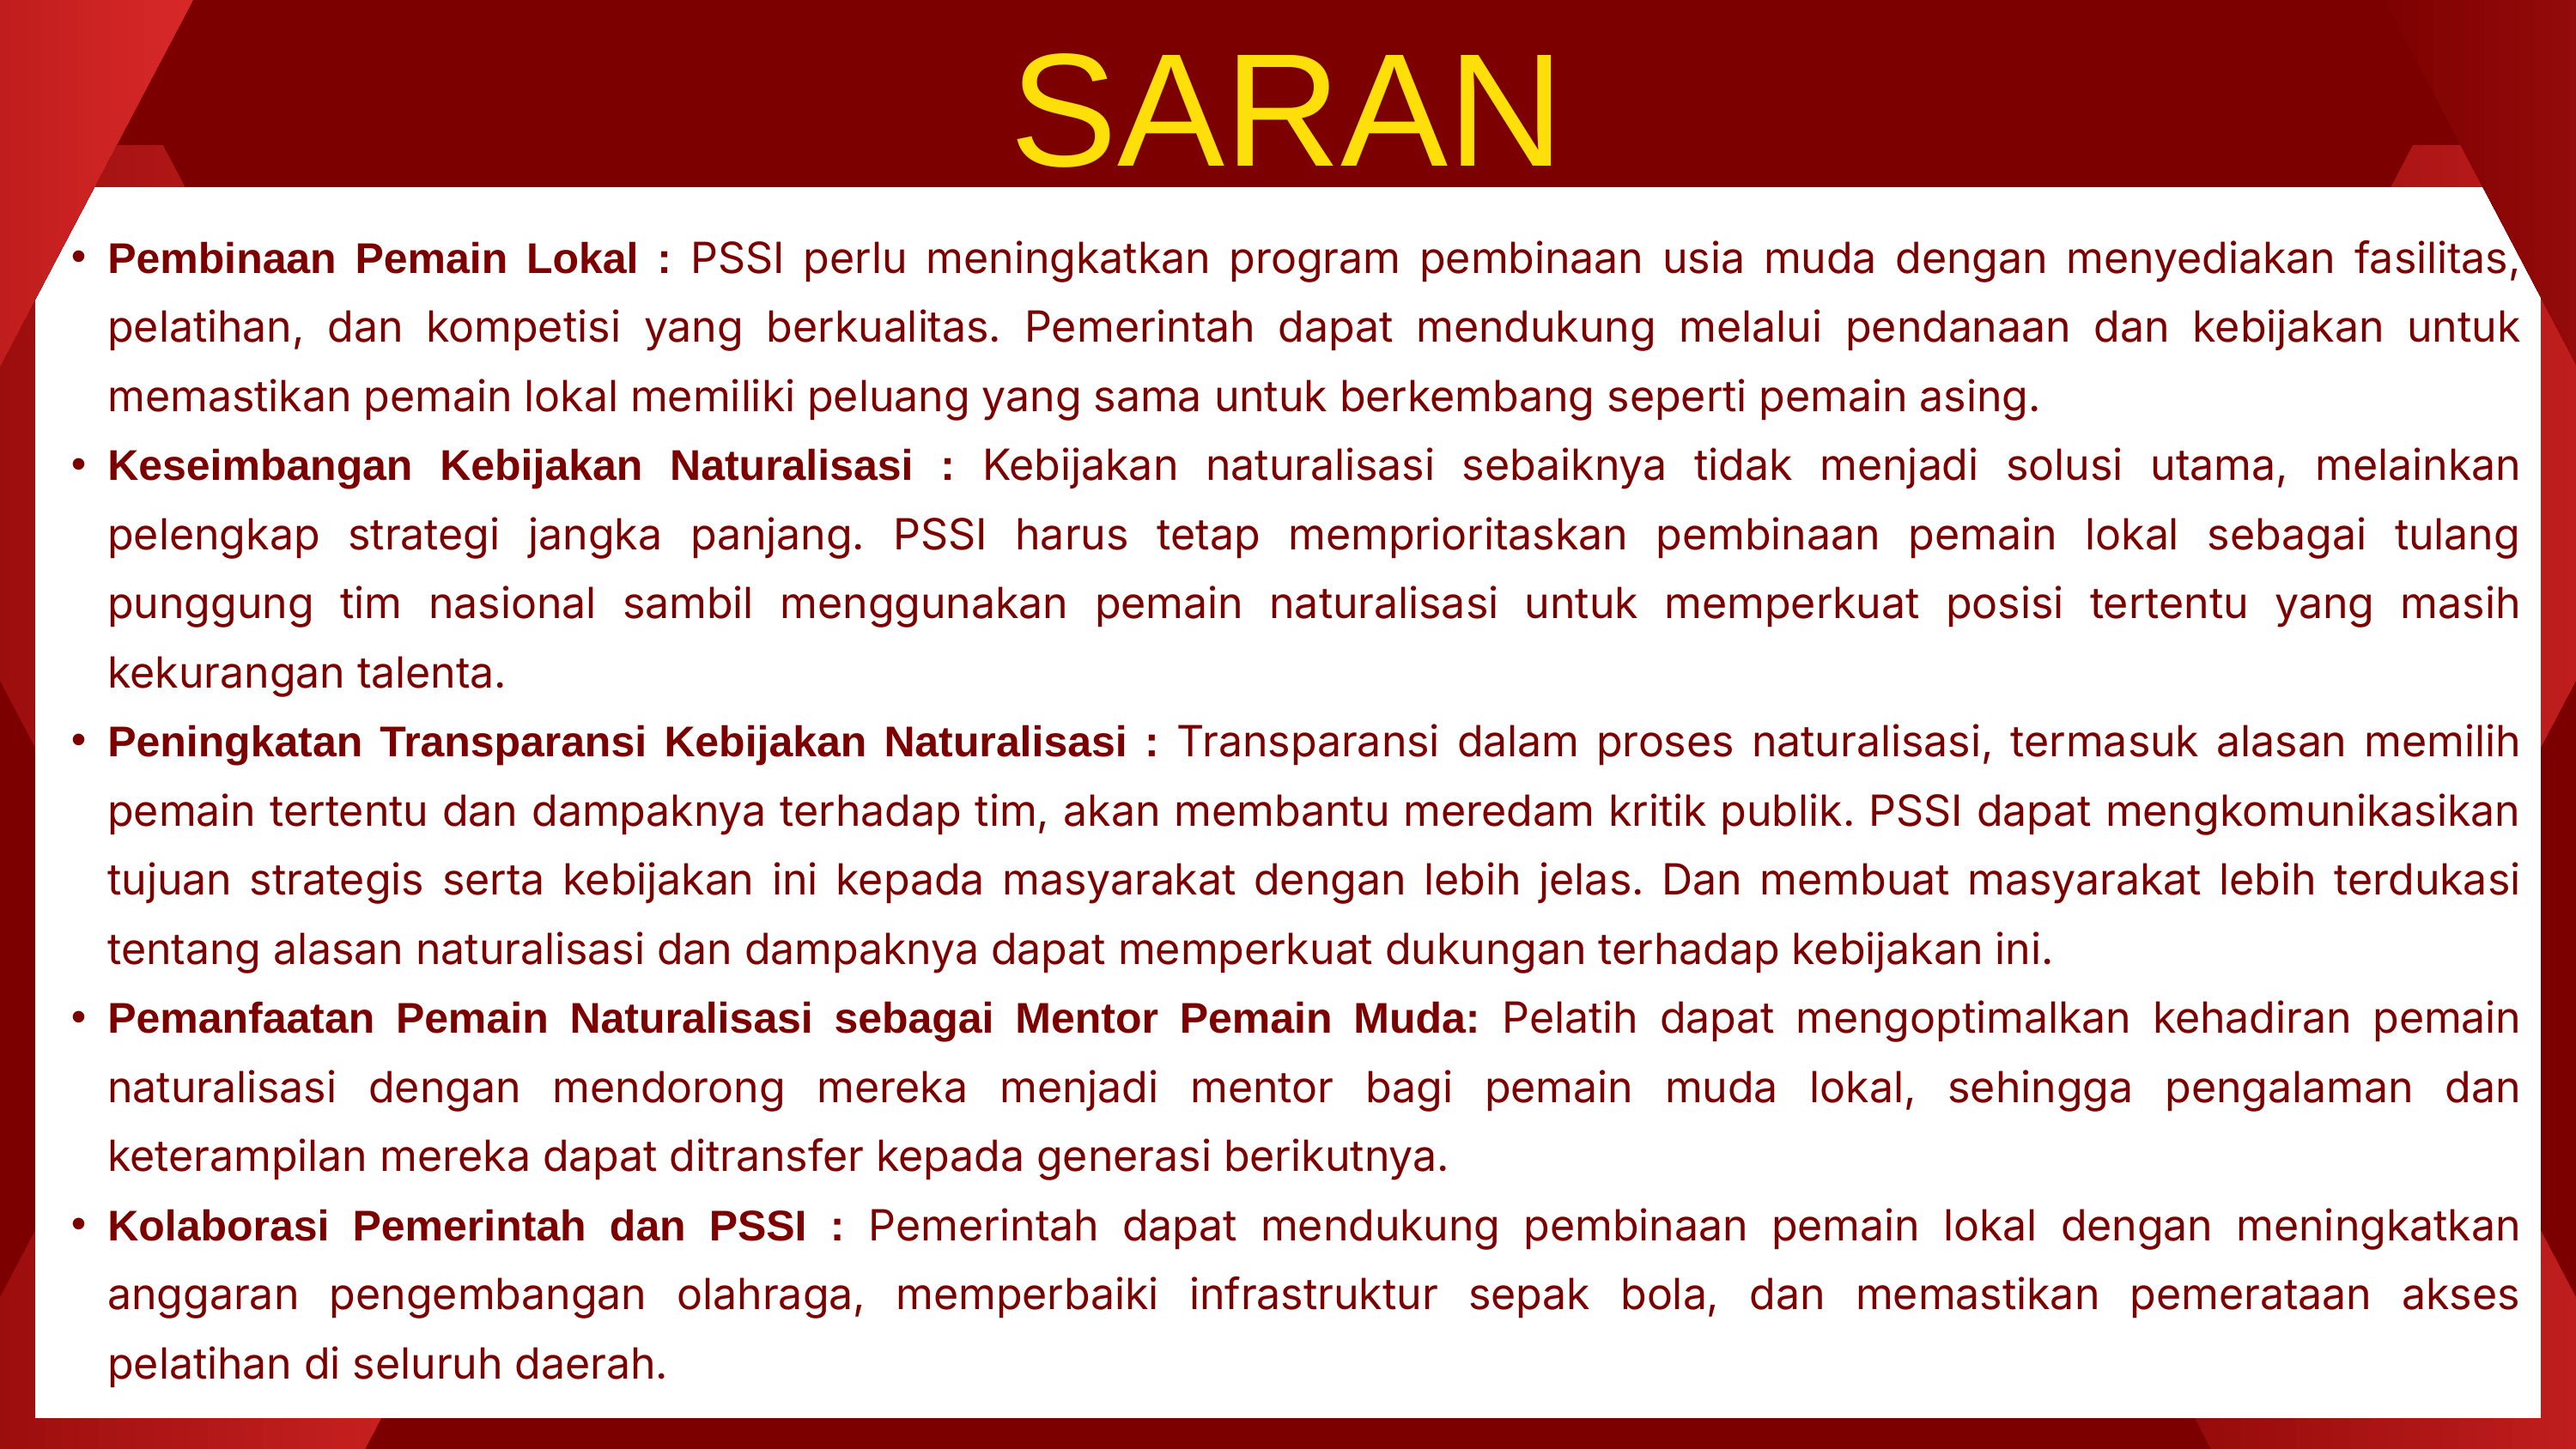

SARAN

Pembinaan Pemain Lokal : PSSI perlu meningkatkan program pembinaan usia muda dengan menyediakan fasilitas, pelatihan, dan kompetisi yang berkualitas. Pemerintah dapat mendukung melalui pendanaan dan kebijakan untuk memastikan pemain lokal memiliki peluang yang sama untuk berkembang seperti pemain asing.
Keseimbangan Kebijakan Naturalisasi : Kebijakan naturalisasi sebaiknya tidak menjadi solusi utama, melainkan pelengkap strategi jangka panjang. PSSI harus tetap memprioritaskan pembinaan pemain lokal sebagai tulang punggung tim nasional sambil menggunakan pemain naturalisasi untuk memperkuat posisi tertentu yang masih kekurangan talenta.
Peningkatan Transparansi Kebijakan Naturalisasi : Transparansi dalam proses naturalisasi, termasuk alasan memilih pemain tertentu dan dampaknya terhadap tim, akan membantu meredam kritik publik. PSSI dapat mengkomunikasikan tujuan strategis serta kebijakan ini kepada masyarakat dengan lebih jelas. Dan membuat masyarakat lebih terdukasi tentang alasan naturalisasi dan dampaknya dapat memperkuat dukungan terhadap kebijakan ini.
Pemanfaatan Pemain Naturalisasi sebagai Mentor Pemain Muda: Pelatih dapat mengoptimalkan kehadiran pemain naturalisasi dengan mendorong mereka menjadi mentor bagi pemain muda lokal, sehingga pengalaman dan keterampilan mereka dapat ditransfer kepada generasi berikutnya.
Kolaborasi Pemerintah dan PSSI : Pemerintah dapat mendukung pembinaan pemain lokal dengan meningkatkan anggaran pengembangan olahraga, memperbaiki infrastruktur sepak bola, dan memastikan pemerataan akses pelatihan di seluruh daerah.